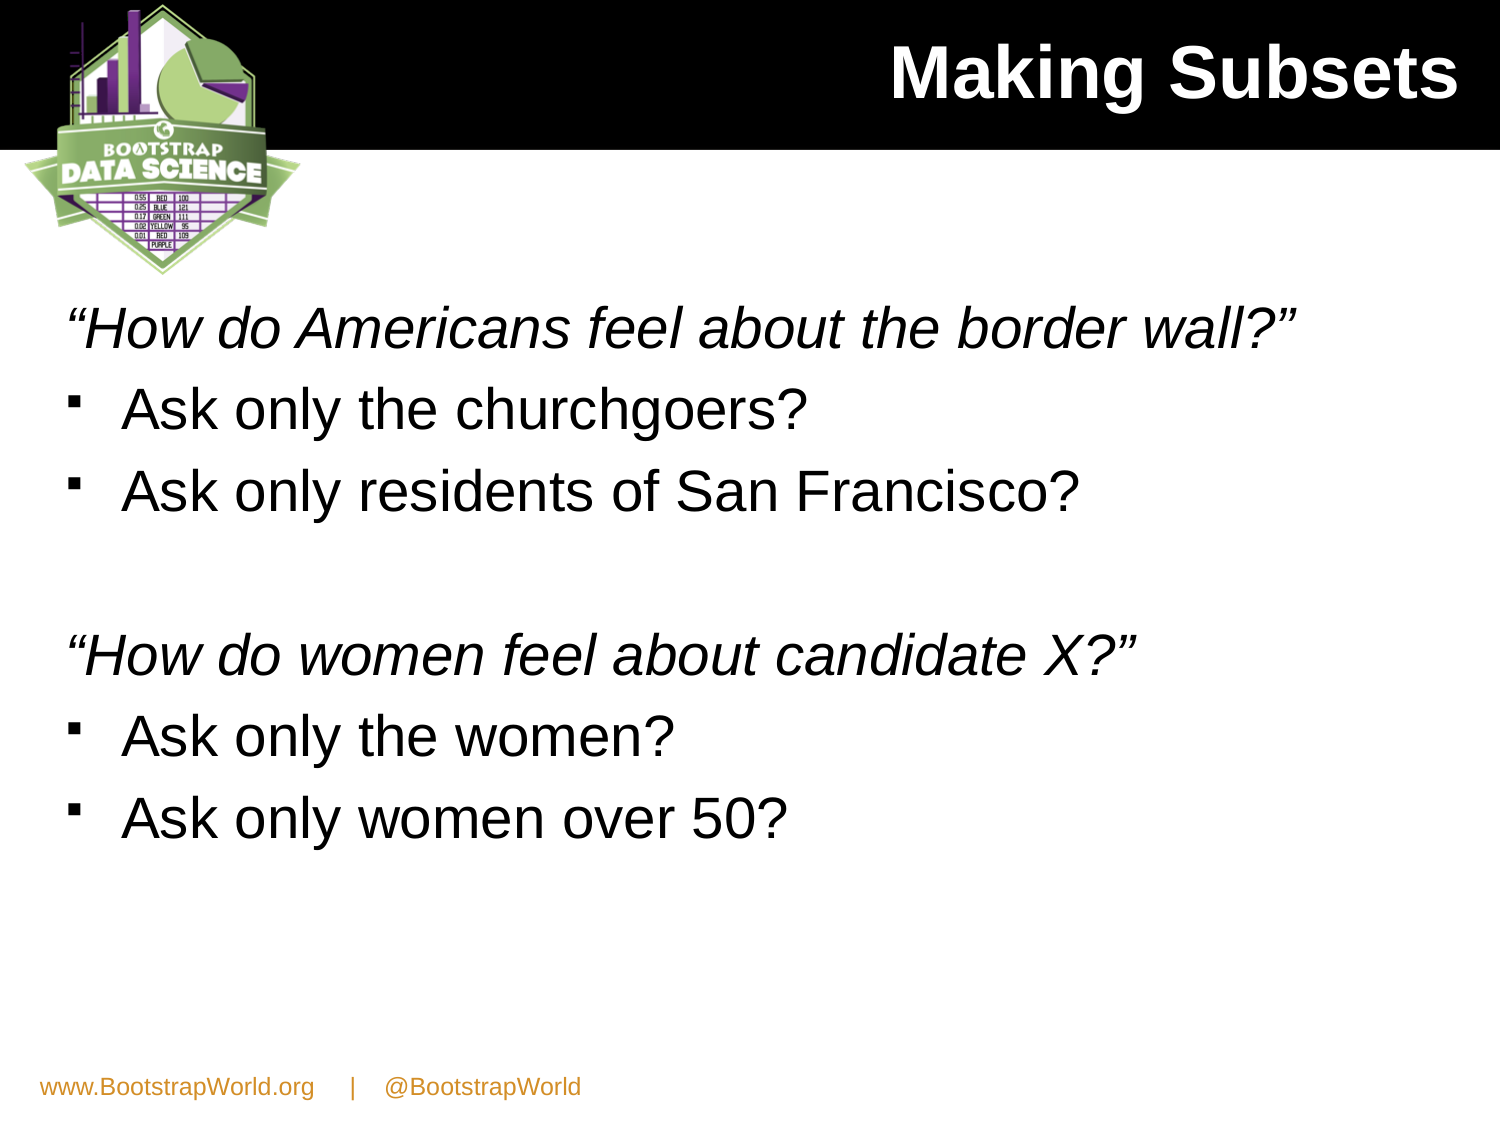

# Making Subsets
“How do Americans feel about the border wall?”
Ask only the churchgoers?
Ask only residents of San Francisco?

“How do women feel about candidate X?”
Ask only the women?
Ask only women over 50?

www.BootstrapWorld.org     |    @BootstrapWorld